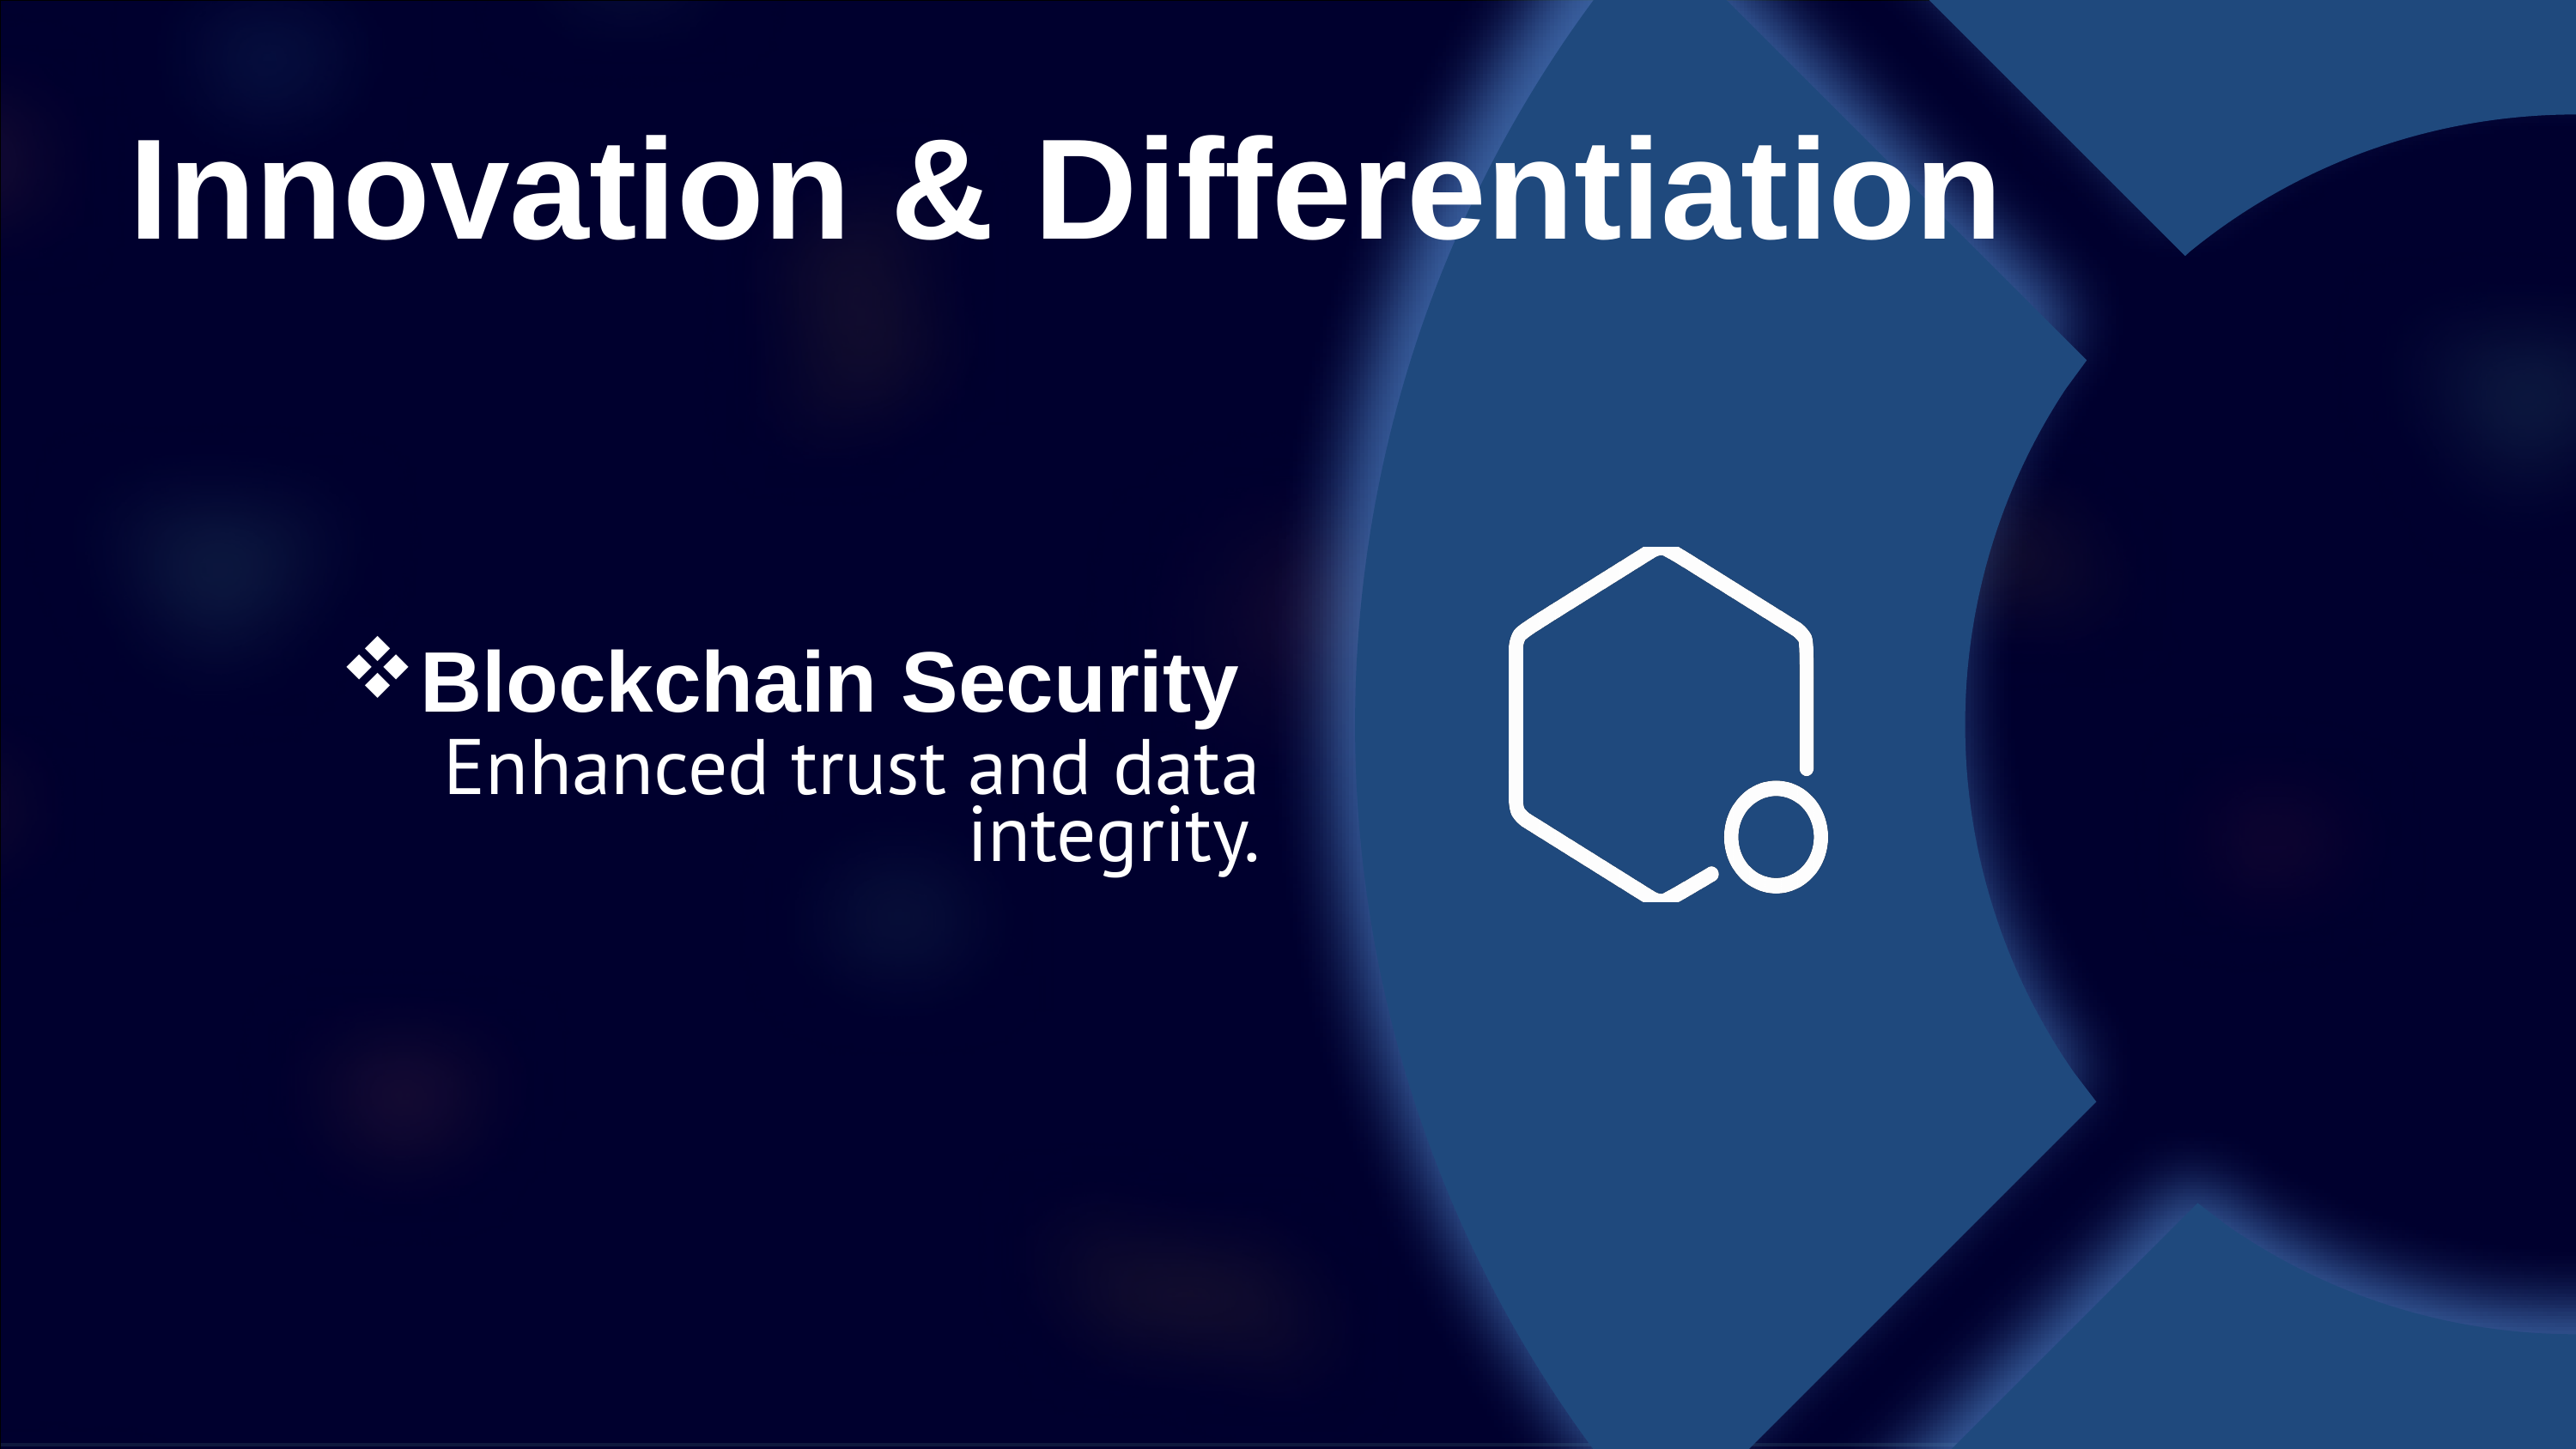

Innovation & Differentiation

Blockchain Security
Enhanced trust and data integrity.